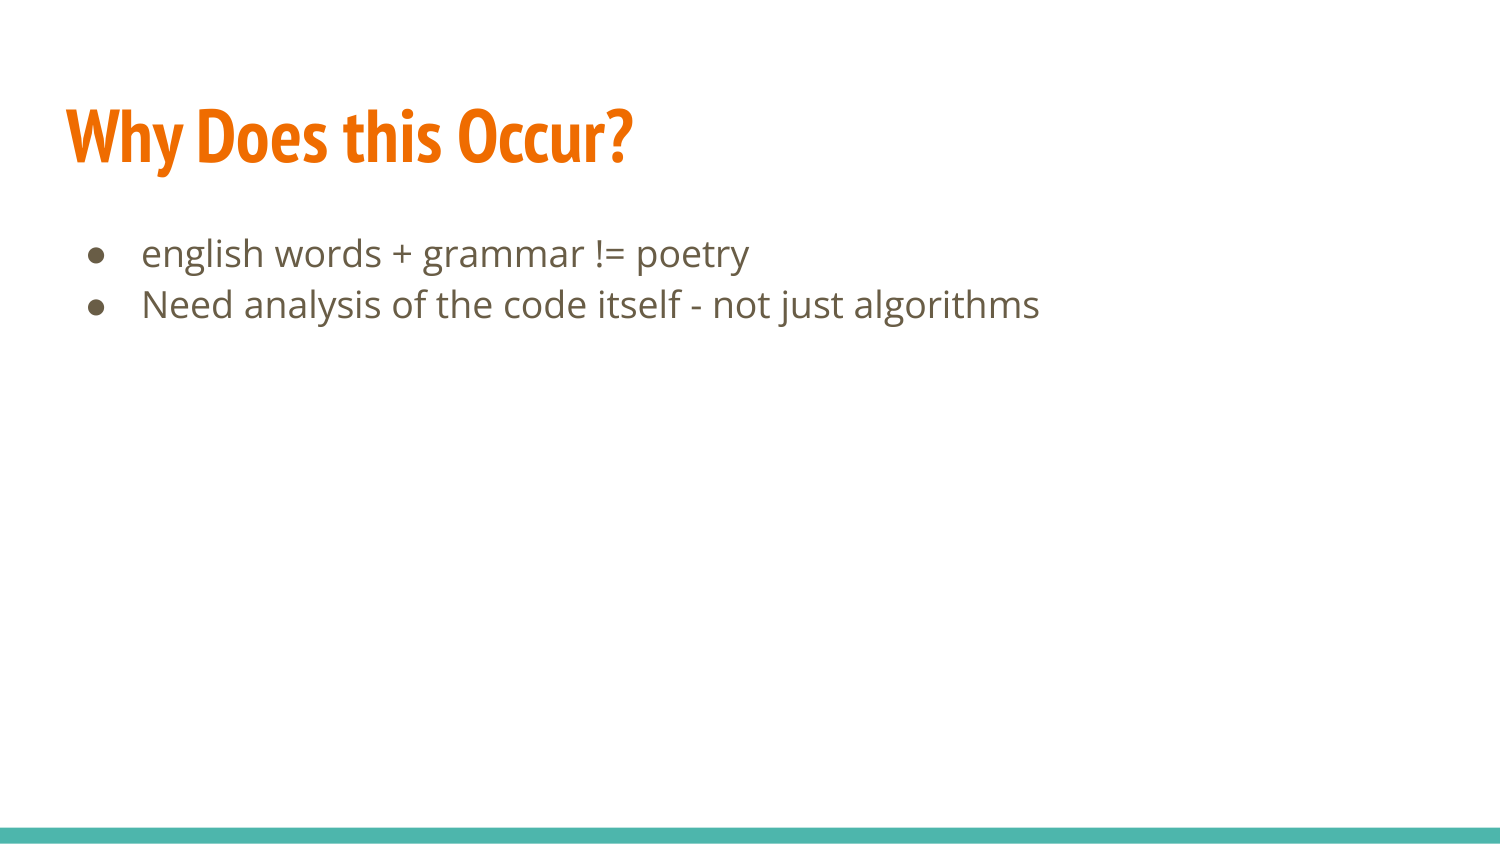

# Why Does this Occur?
english words + grammar != poetry
Need analysis of the code itself - not just algorithms